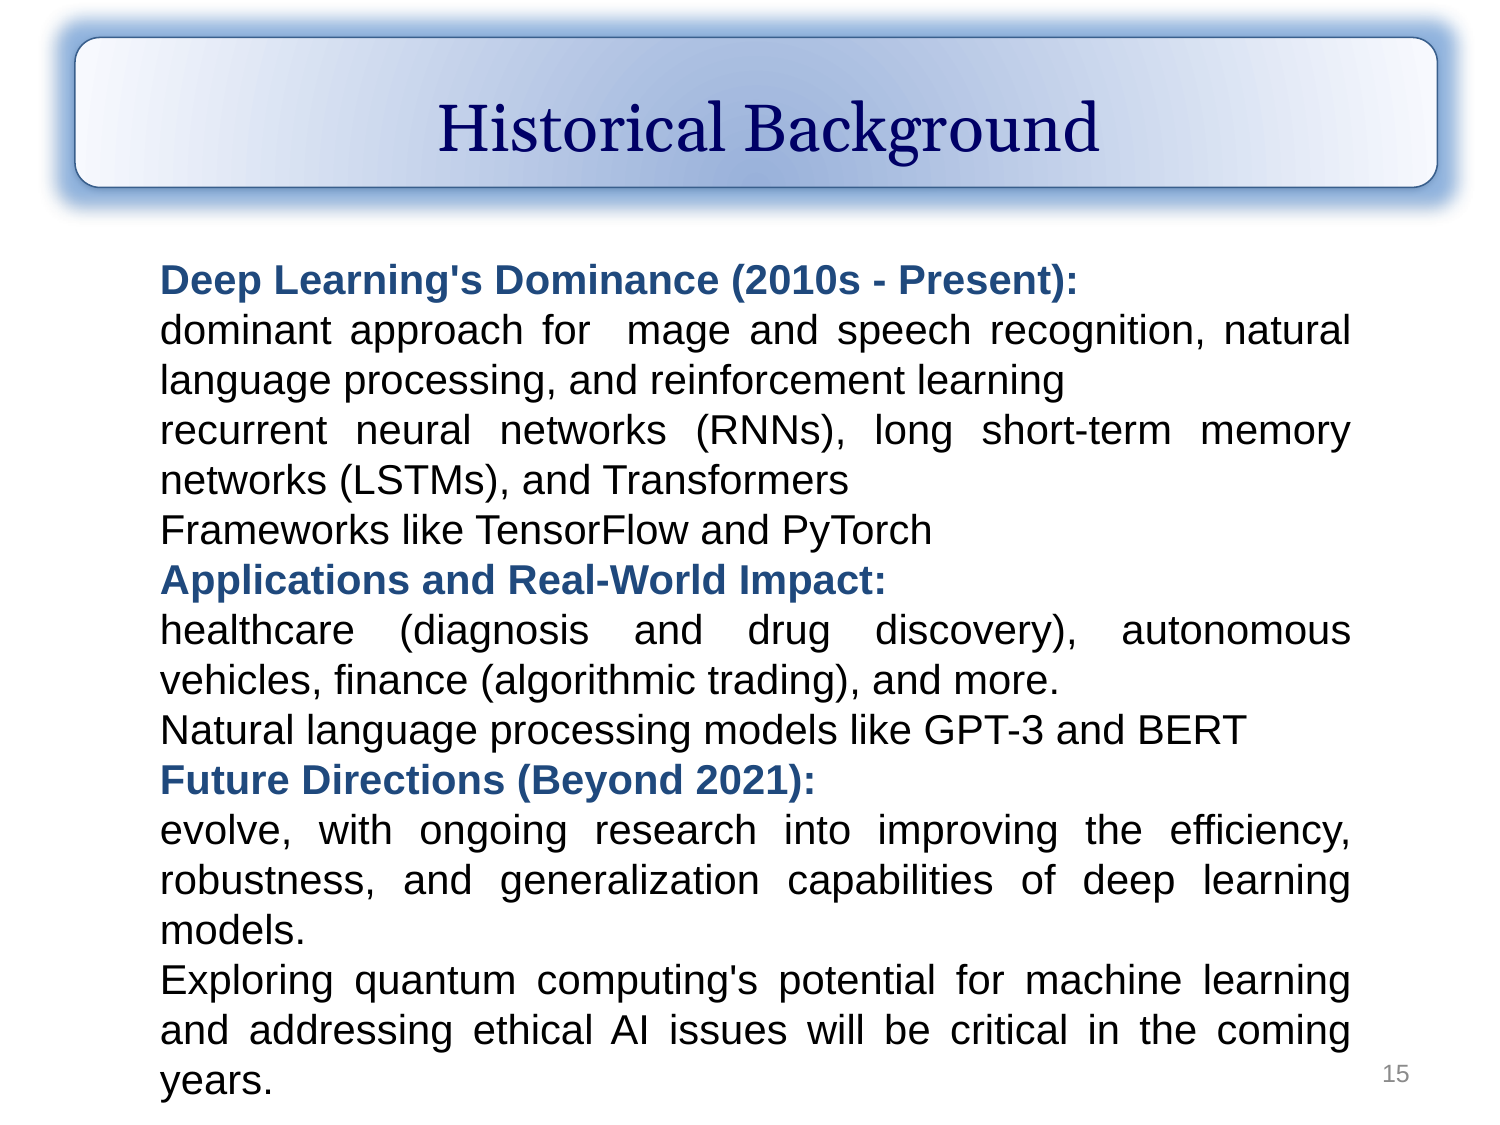

Historical Background
Deep Learning's Dominance (2010s - Present):
dominant approach for  mage and speech recognition, natural language processing, and reinforcement learning
recurrent neural networks (RNNs), long short-term memory networks (LSTMs), and Transformers
Frameworks like TensorFlow and PyTorch
Applications and Real-World Impact:
healthcare (diagnosis and drug discovery), autonomous vehicles, finance (algorithmic trading), and more.
Natural language processing models like GPT-3 and BERT
Future Directions (Beyond 2021):
evolve, with ongoing research into improving the efficiency, robustness, and generalization capabilities of deep learning models.
Exploring quantum computing's potential for machine learning and addressing ethical AI issues will be critical in the coming years.

15